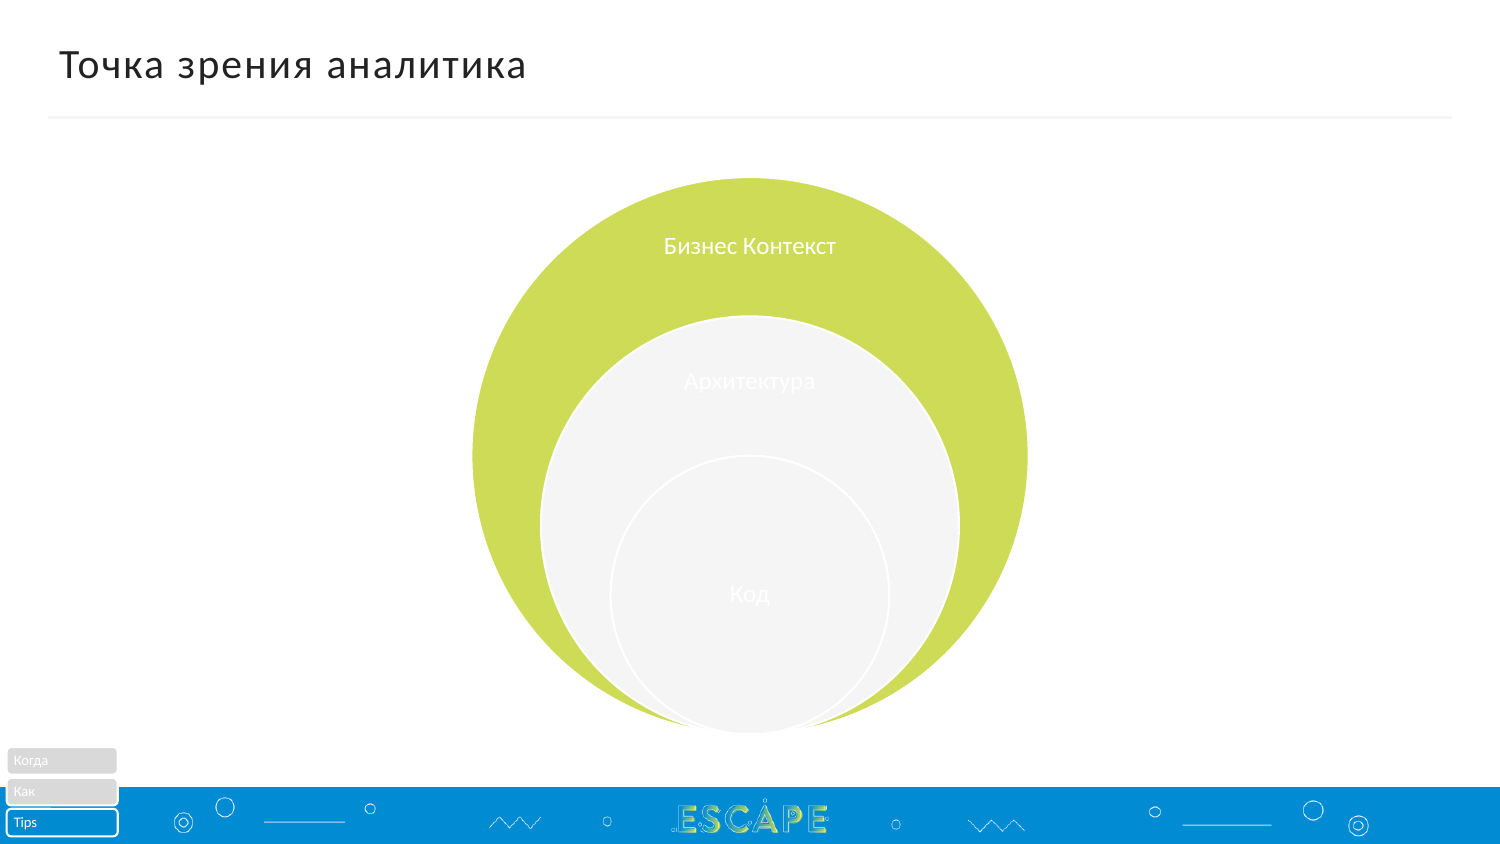

# Точка зрения аналитика
Бизнес Контекст
Архитектура
Код
Когда
Как
Tips